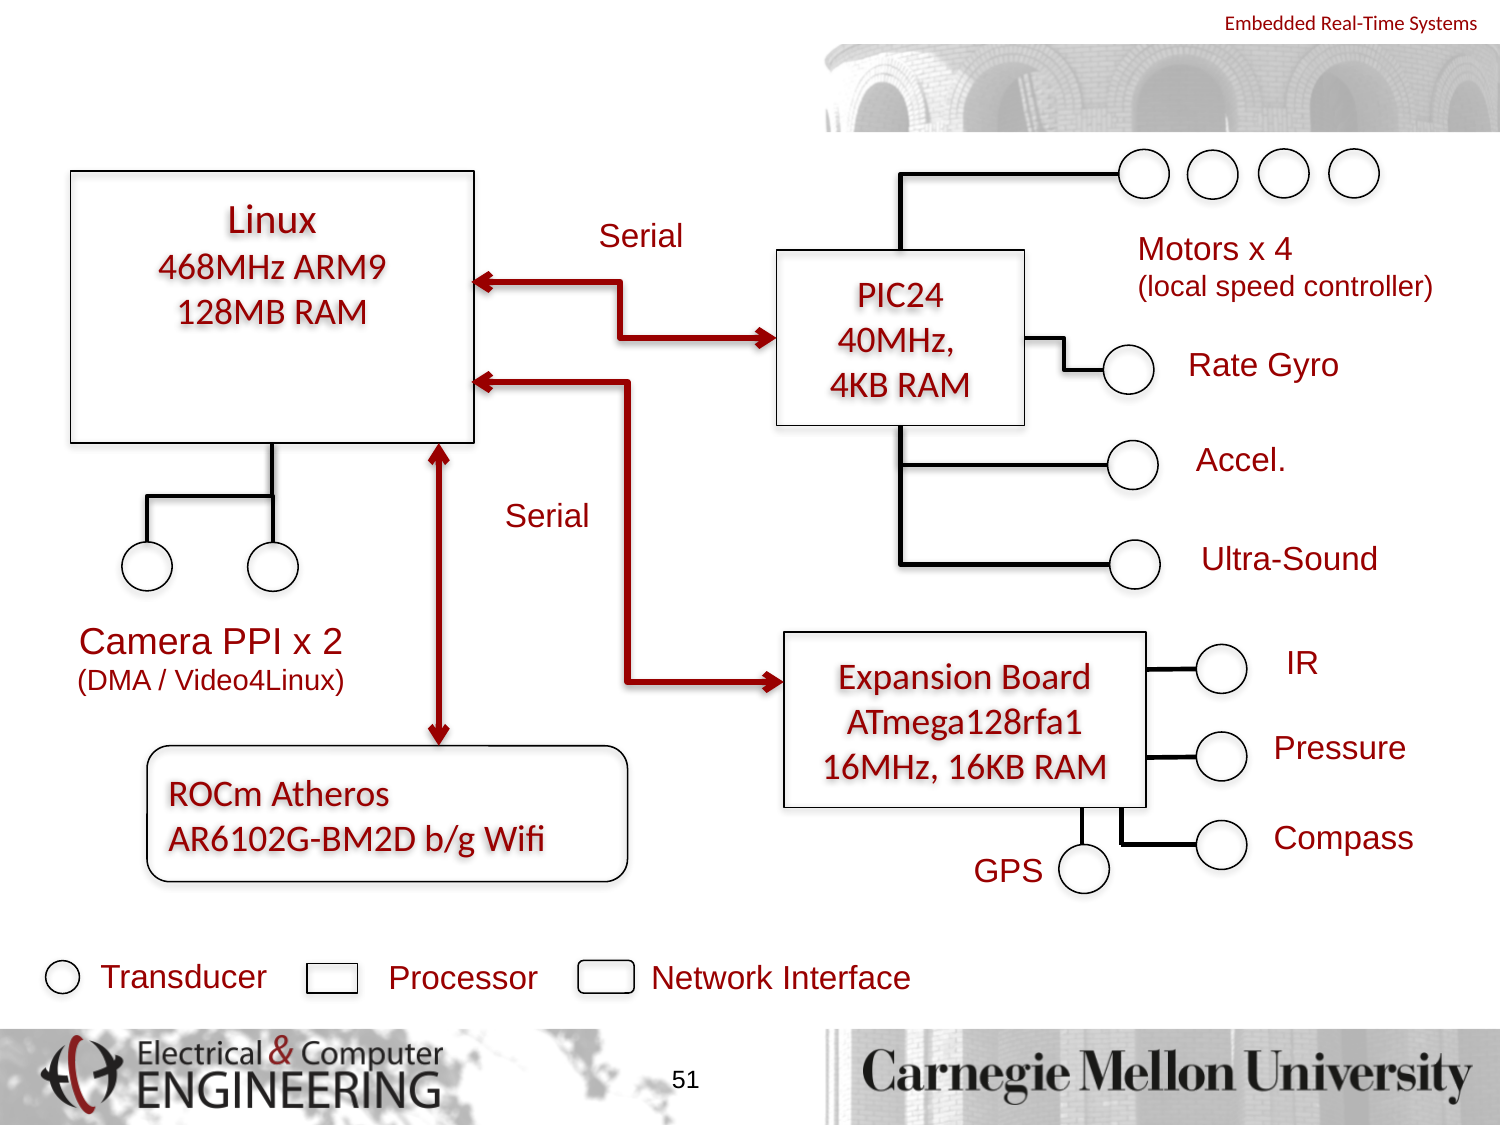

Linux
468MHz ARM9
128MB RAM

Serial
Motors x 4
(local speed controller)
PIC24
40MHz,
4KB RAM
Rate Gyro

Accel.

Serial
Ultra-Sound

Camera PPI x 2
(DMA / Video4Linux)
Expansion Board
ATmega128rfa1
16MHz, 16KB RAM
IR

Pressure

ROCm Atheros
AR6102G-BM2D b/g Wifi
Compass

GPS

Transducer
Processor
Network Interface

51